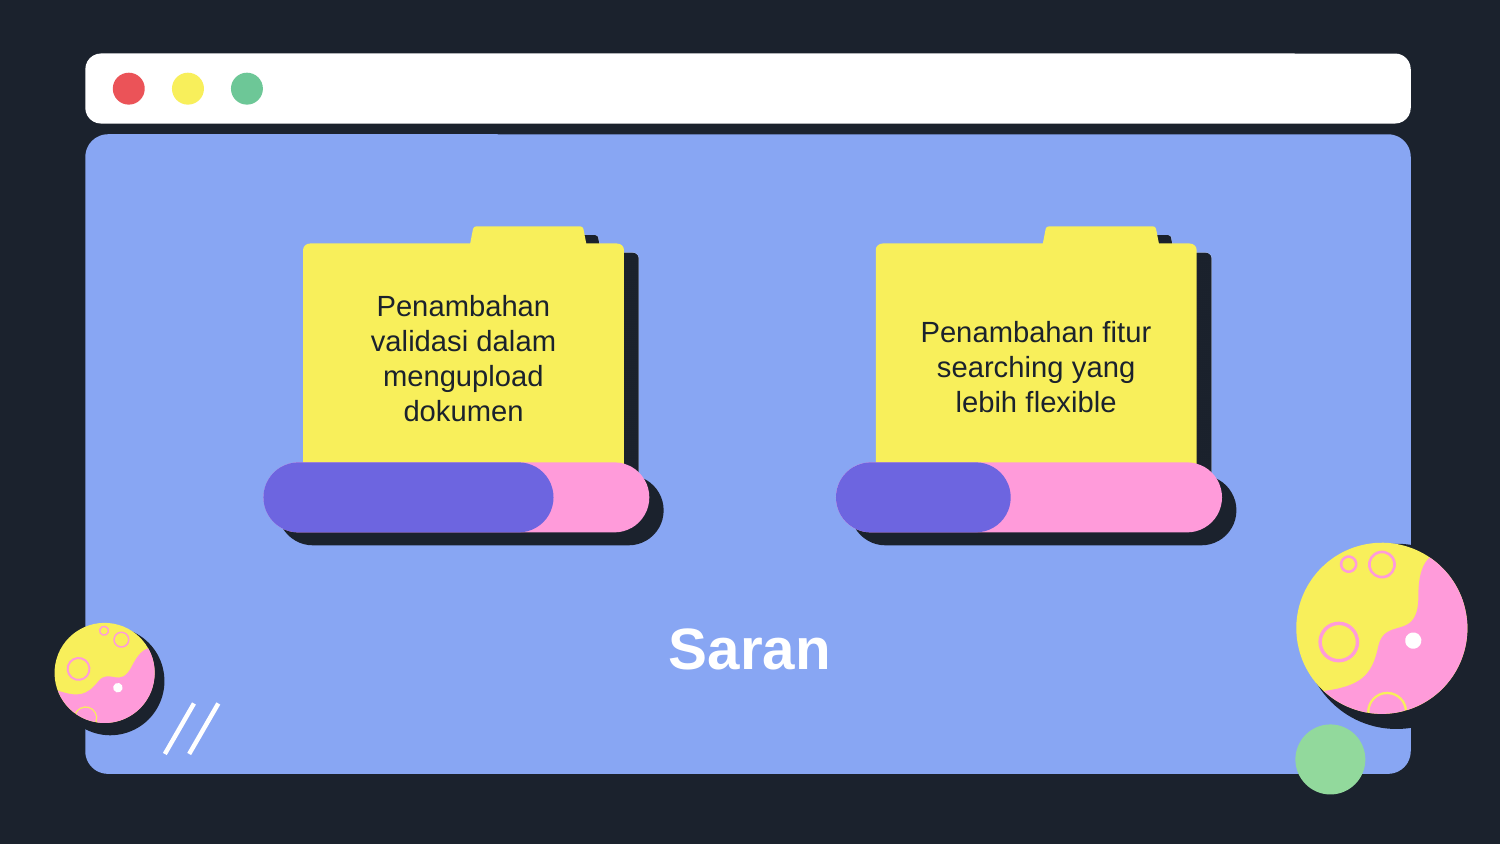

Penambahan validasi dalam mengupload dokumen
Penambahan fitur searching yang lebih flexible

Saran